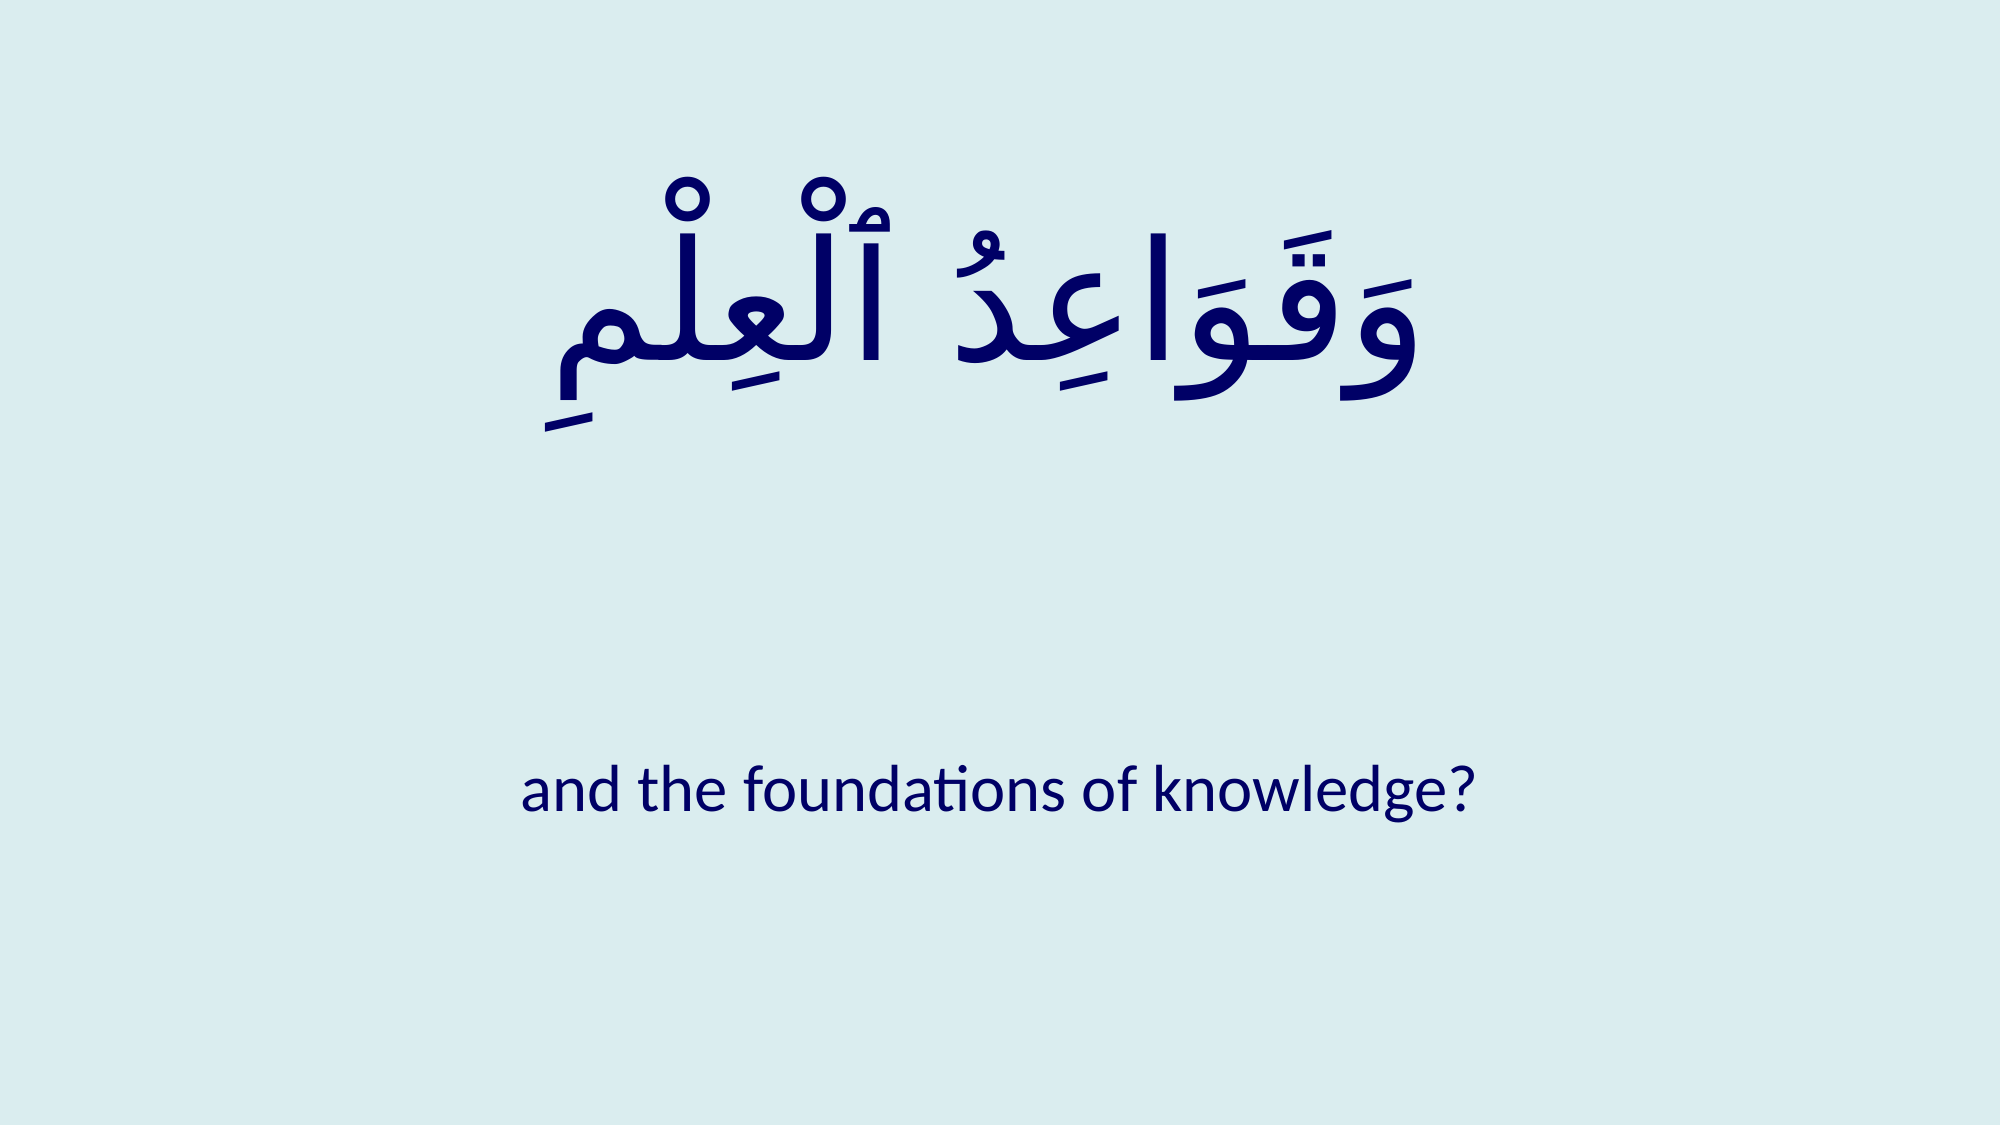

# وَقَوَاعِدُ ٱلْعِلْمِ
and the foundations of knowledge?